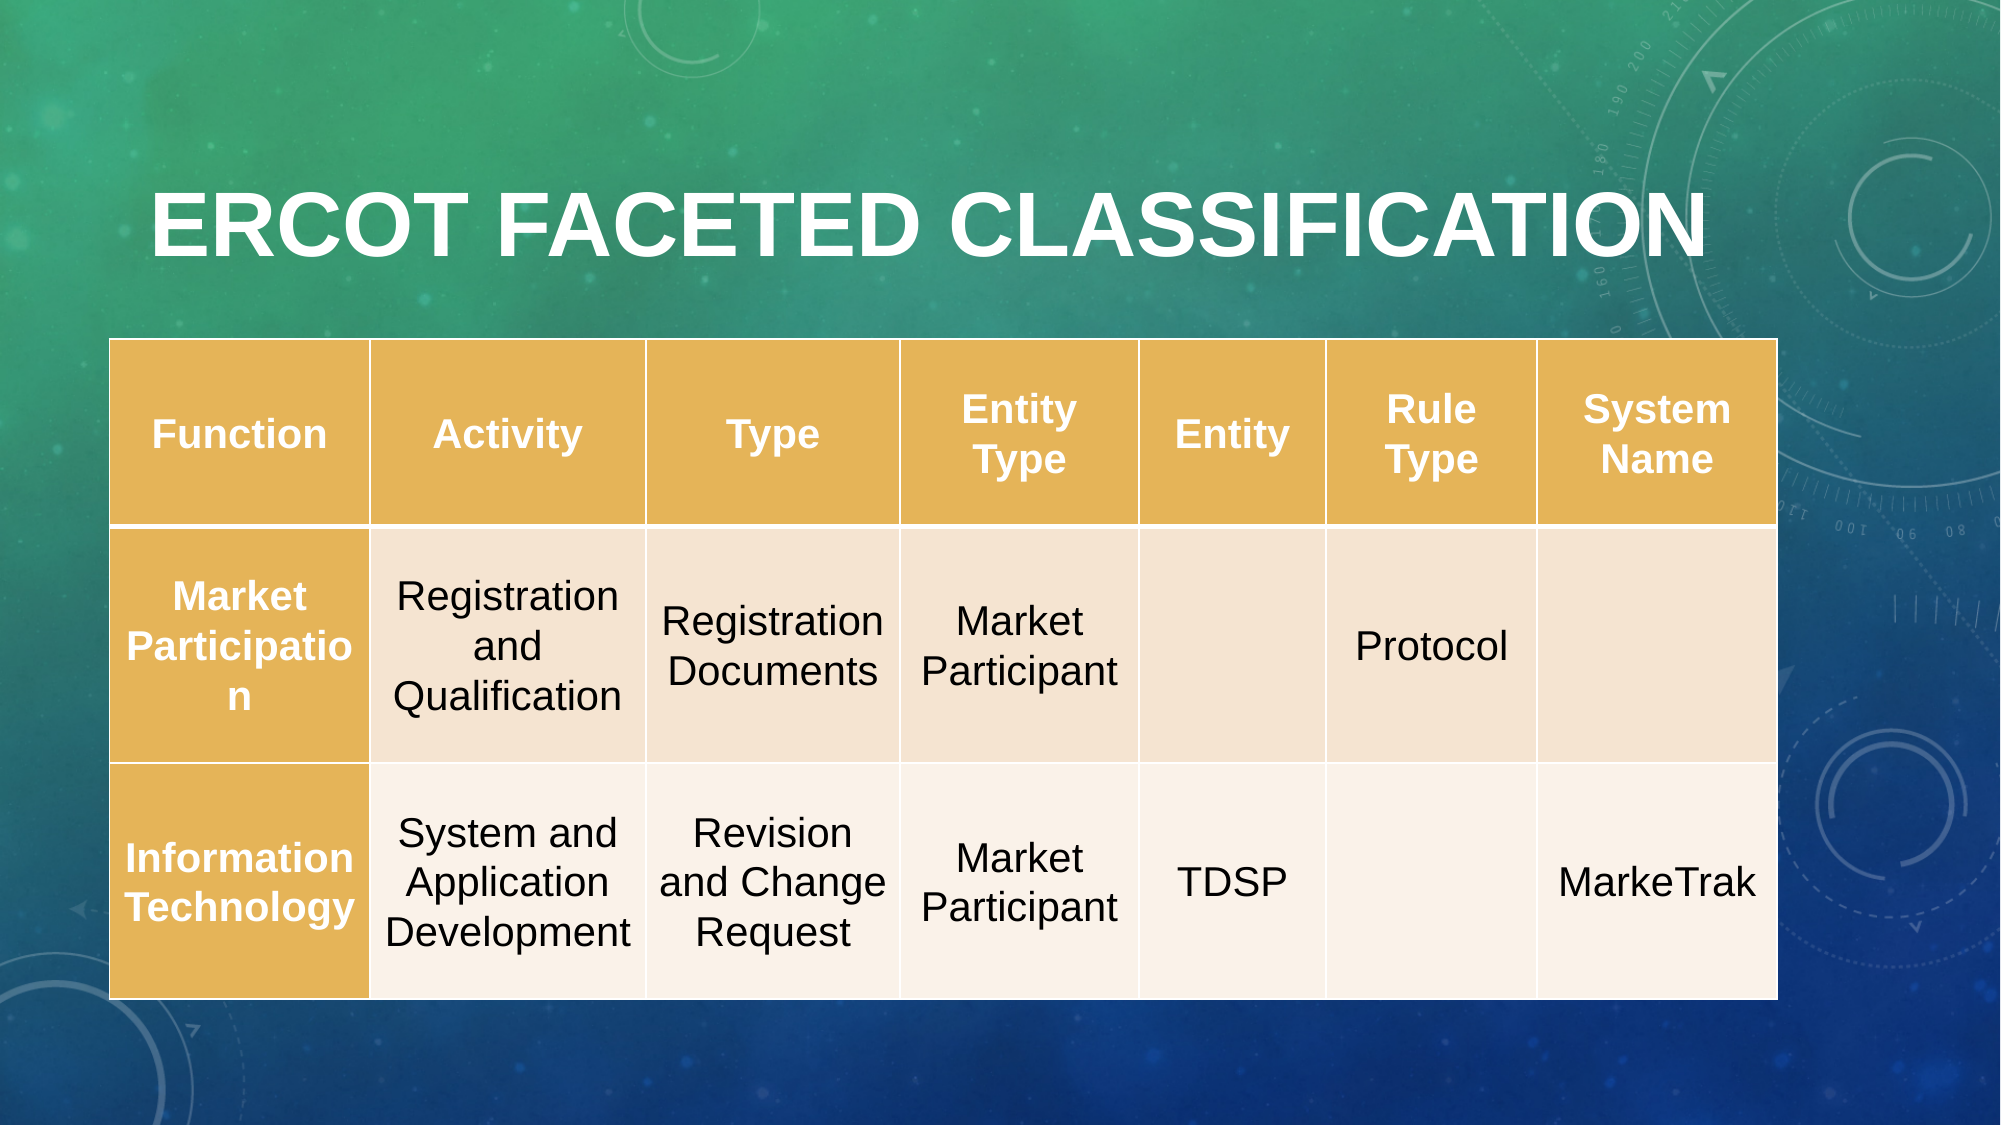

# ERCOT Faceted Classification
| Function | Activity | Type | Entity Type | Entity | Rule Type | System Name |
| --- | --- | --- | --- | --- | --- | --- |
| Market Participation | Registration and Qualification | Registration Documents | Market Participant |  | Protocol |  |
| Information Technology | System and Application Development | Revision and Change Request | Market Participant | TDSP |  | MarkeTrak |